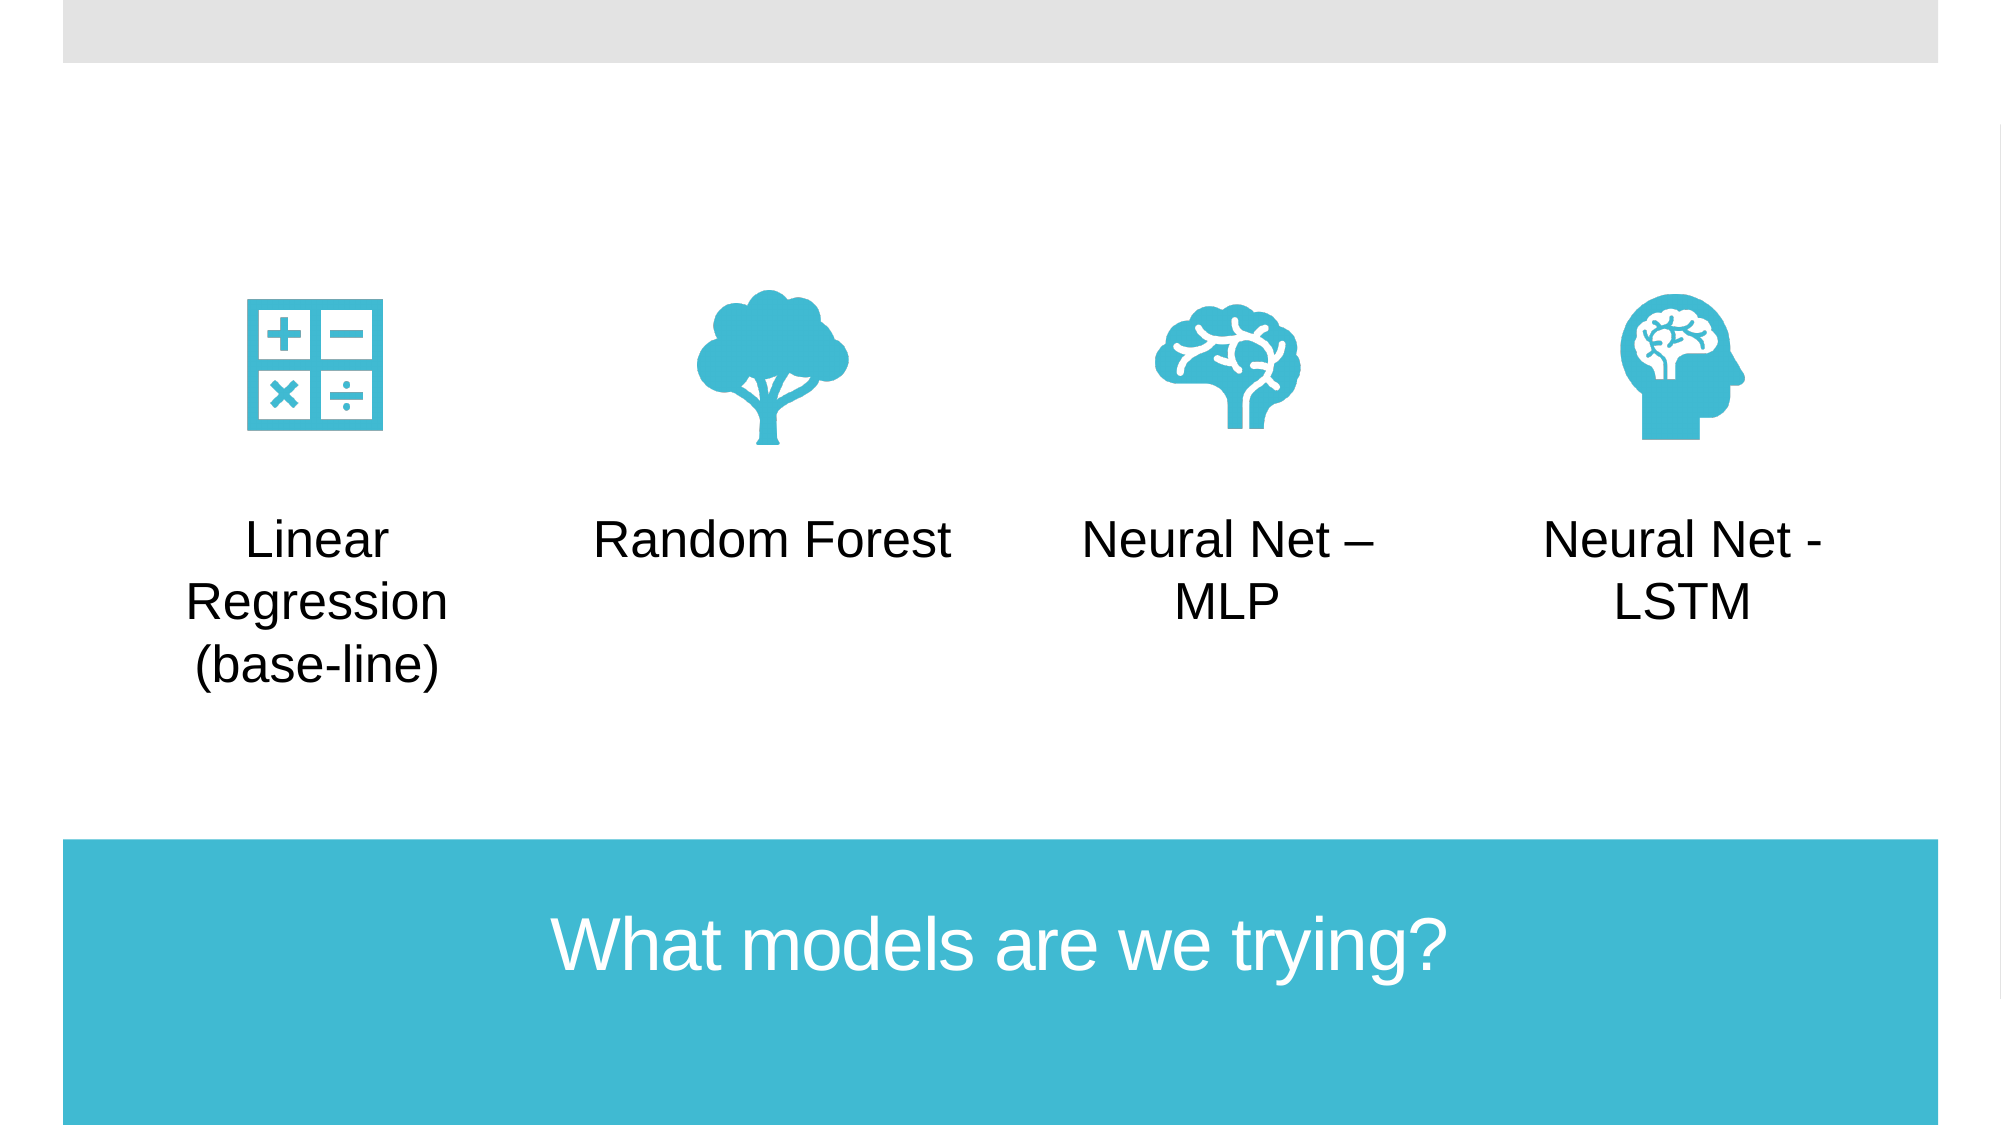

Linear Regression (base-line)
Random Forest
Neural Net – MLP
Neural Net - LSTM
# What models are we trying?